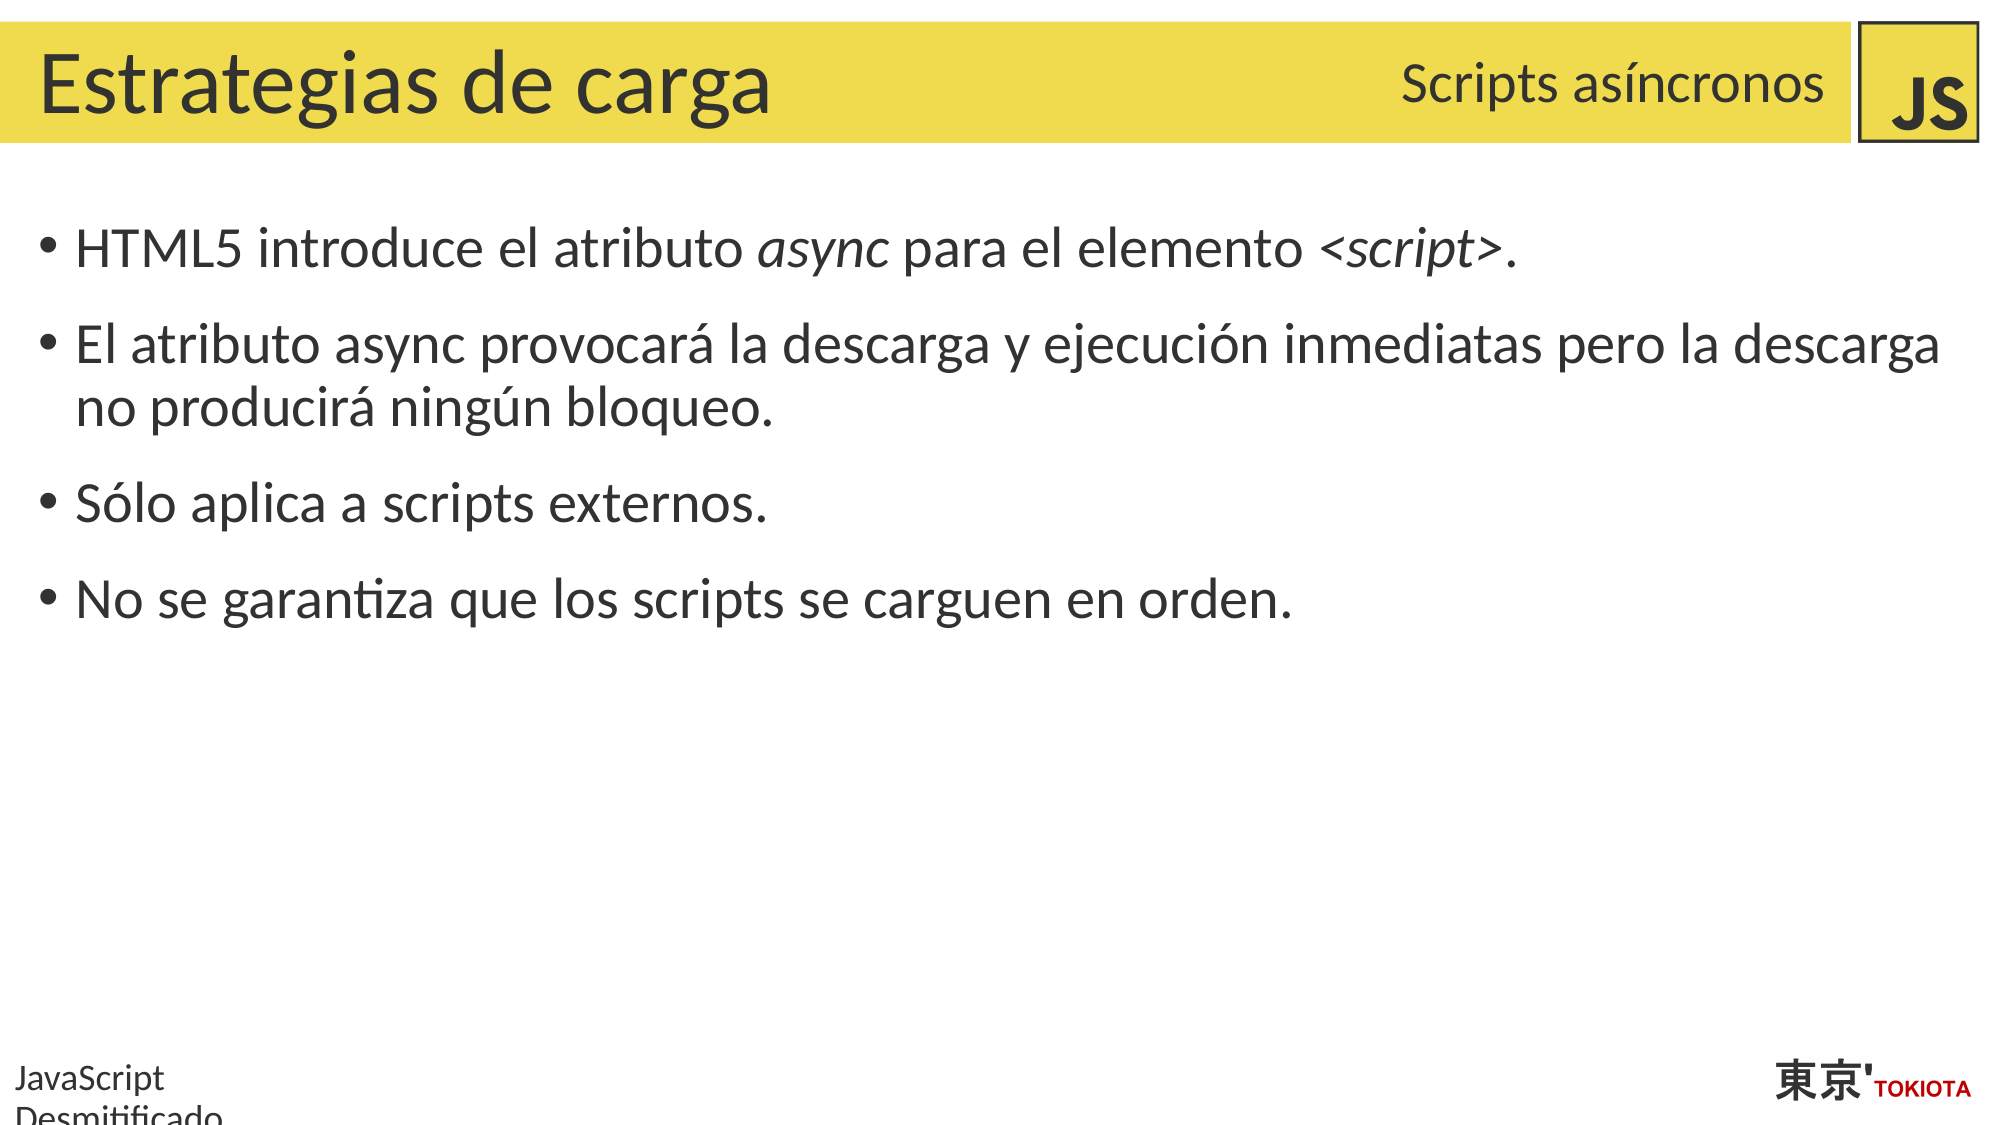

# Estrategias de carga
Scripts asíncronos
HTML5 introduce el atributo async para el elemento <script>.
El atributo async provocará la descarga y ejecución inmediatas pero la descarga no producirá ningún bloqueo.
Sólo aplica a scripts externos.
No se garantiza que los scripts se carguen en orden.